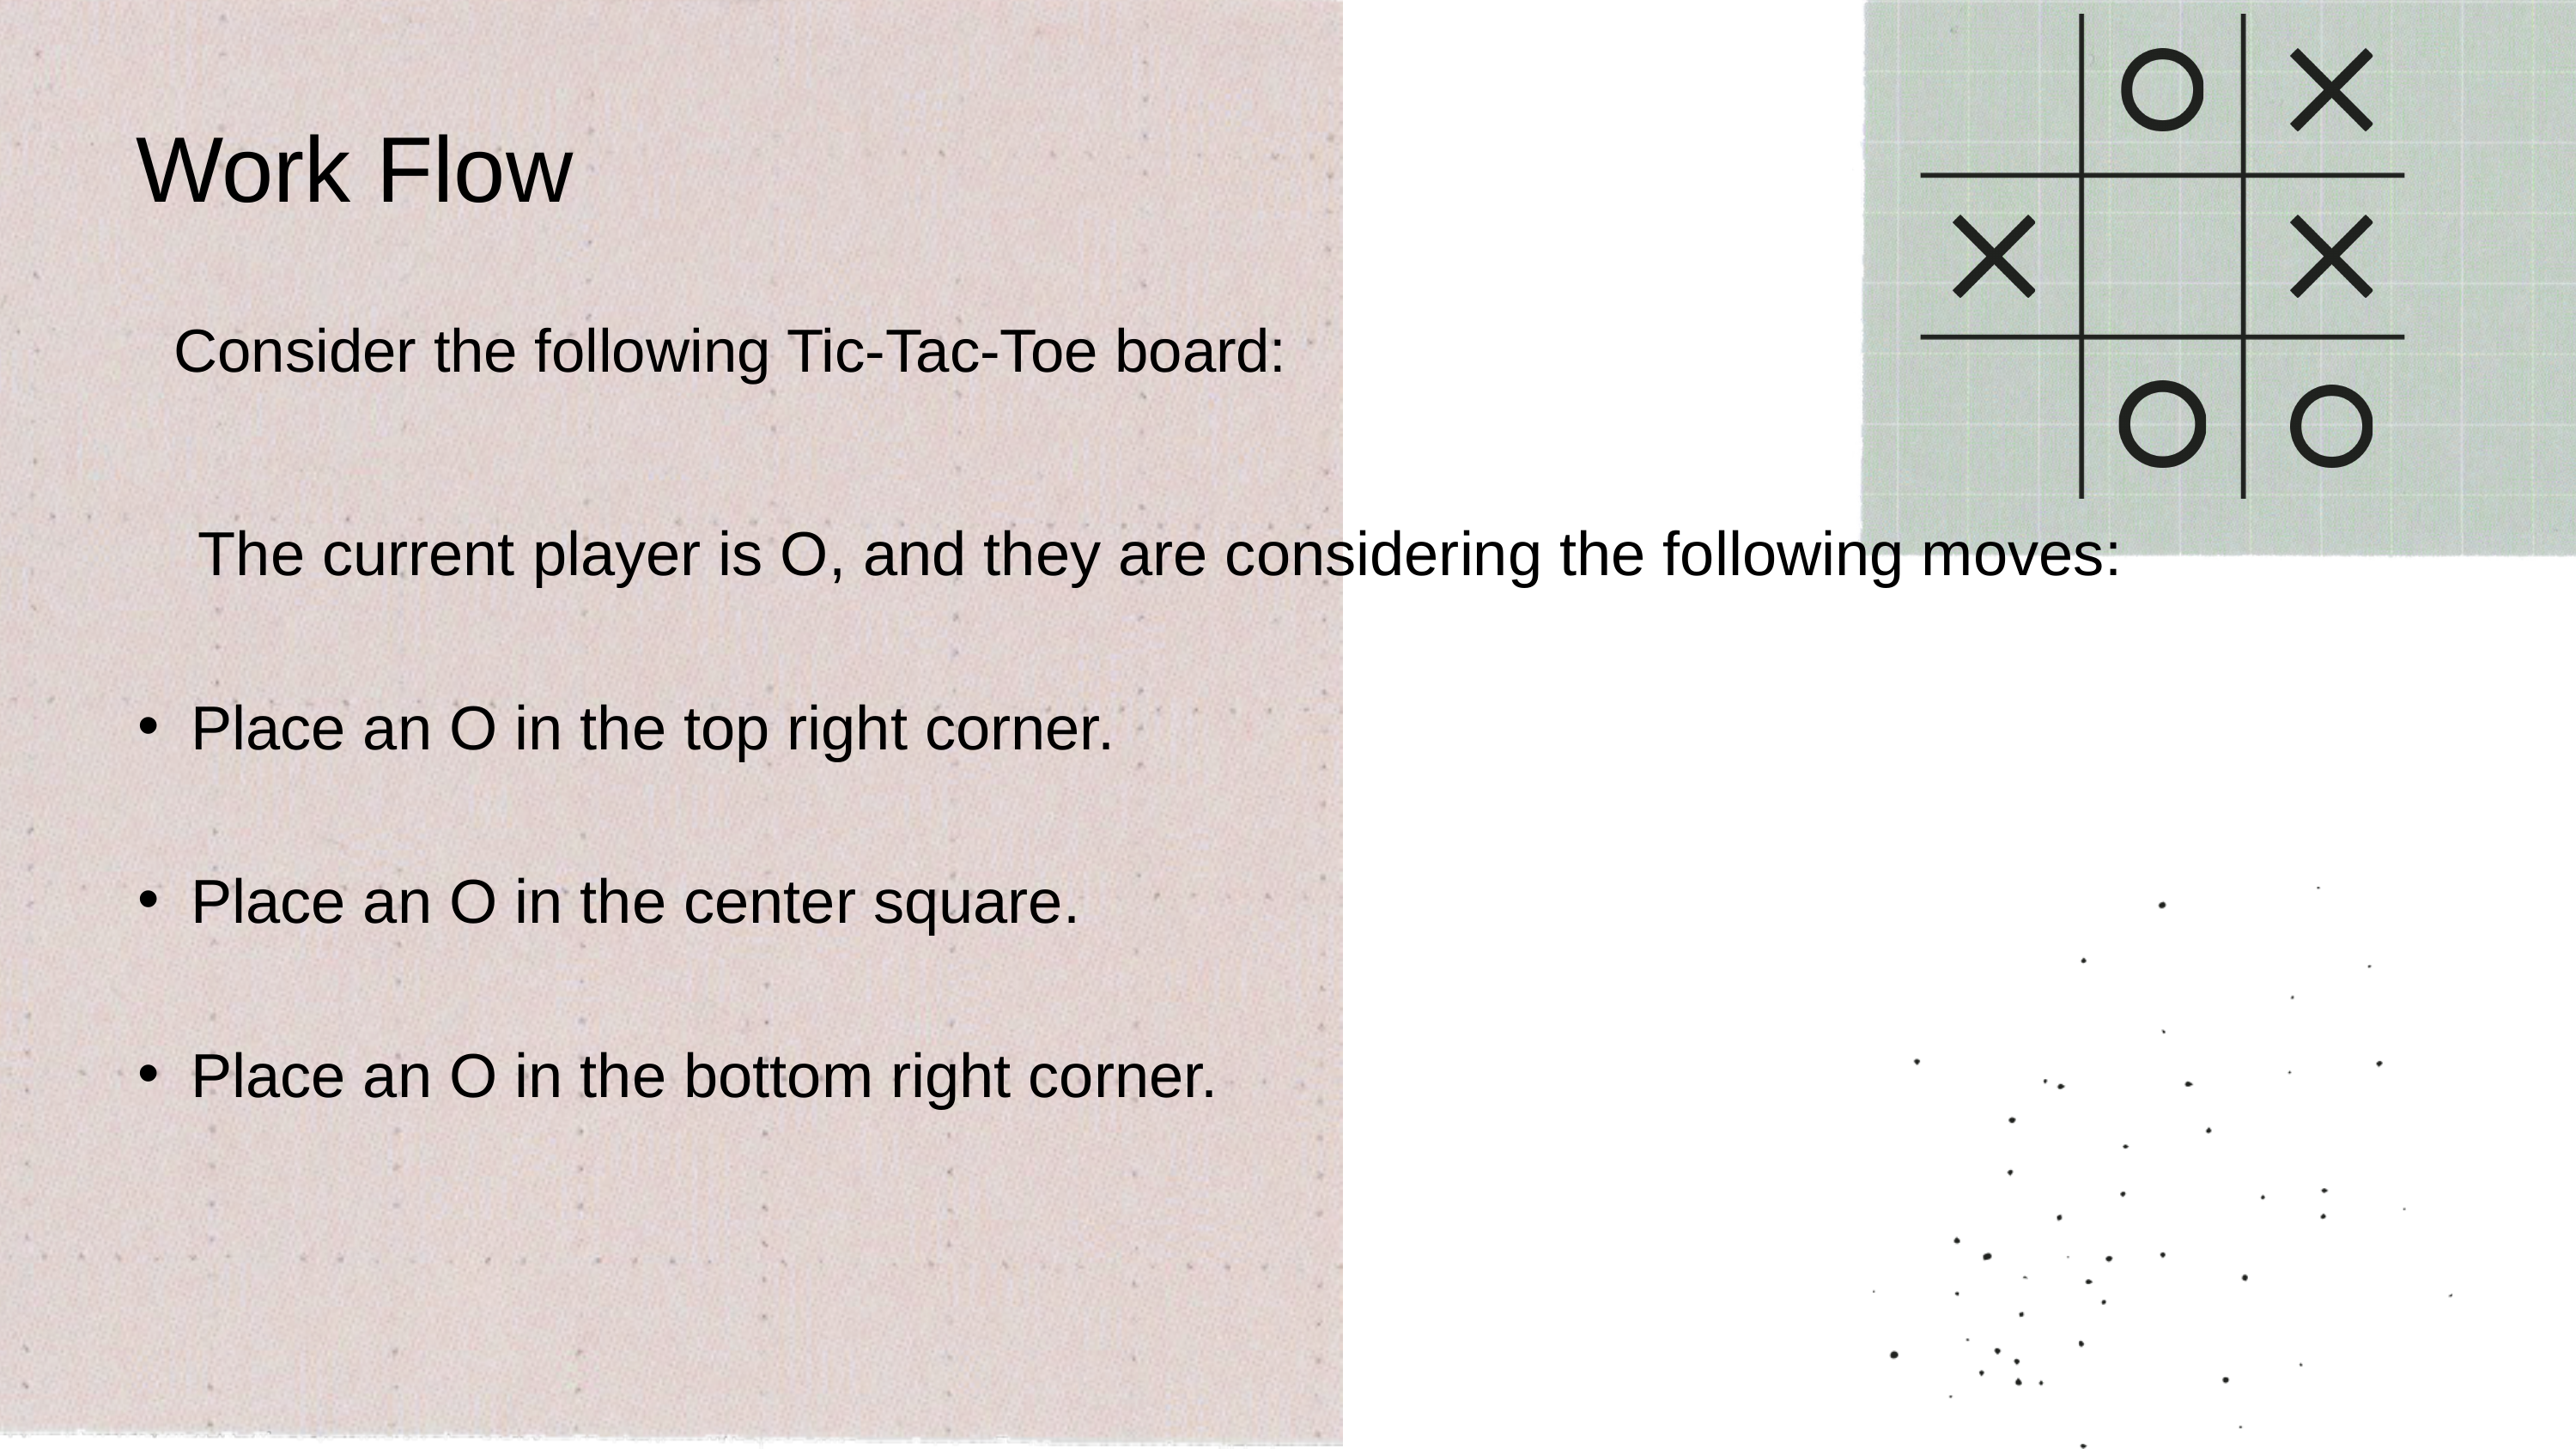

Work Flow

Consider the following Tic-Tac-Toe board:

The current player is O, and they are considering the following moves:

Place an O in the top right corner.

Place an O in the center square.

Place an O in the bottom right corner.